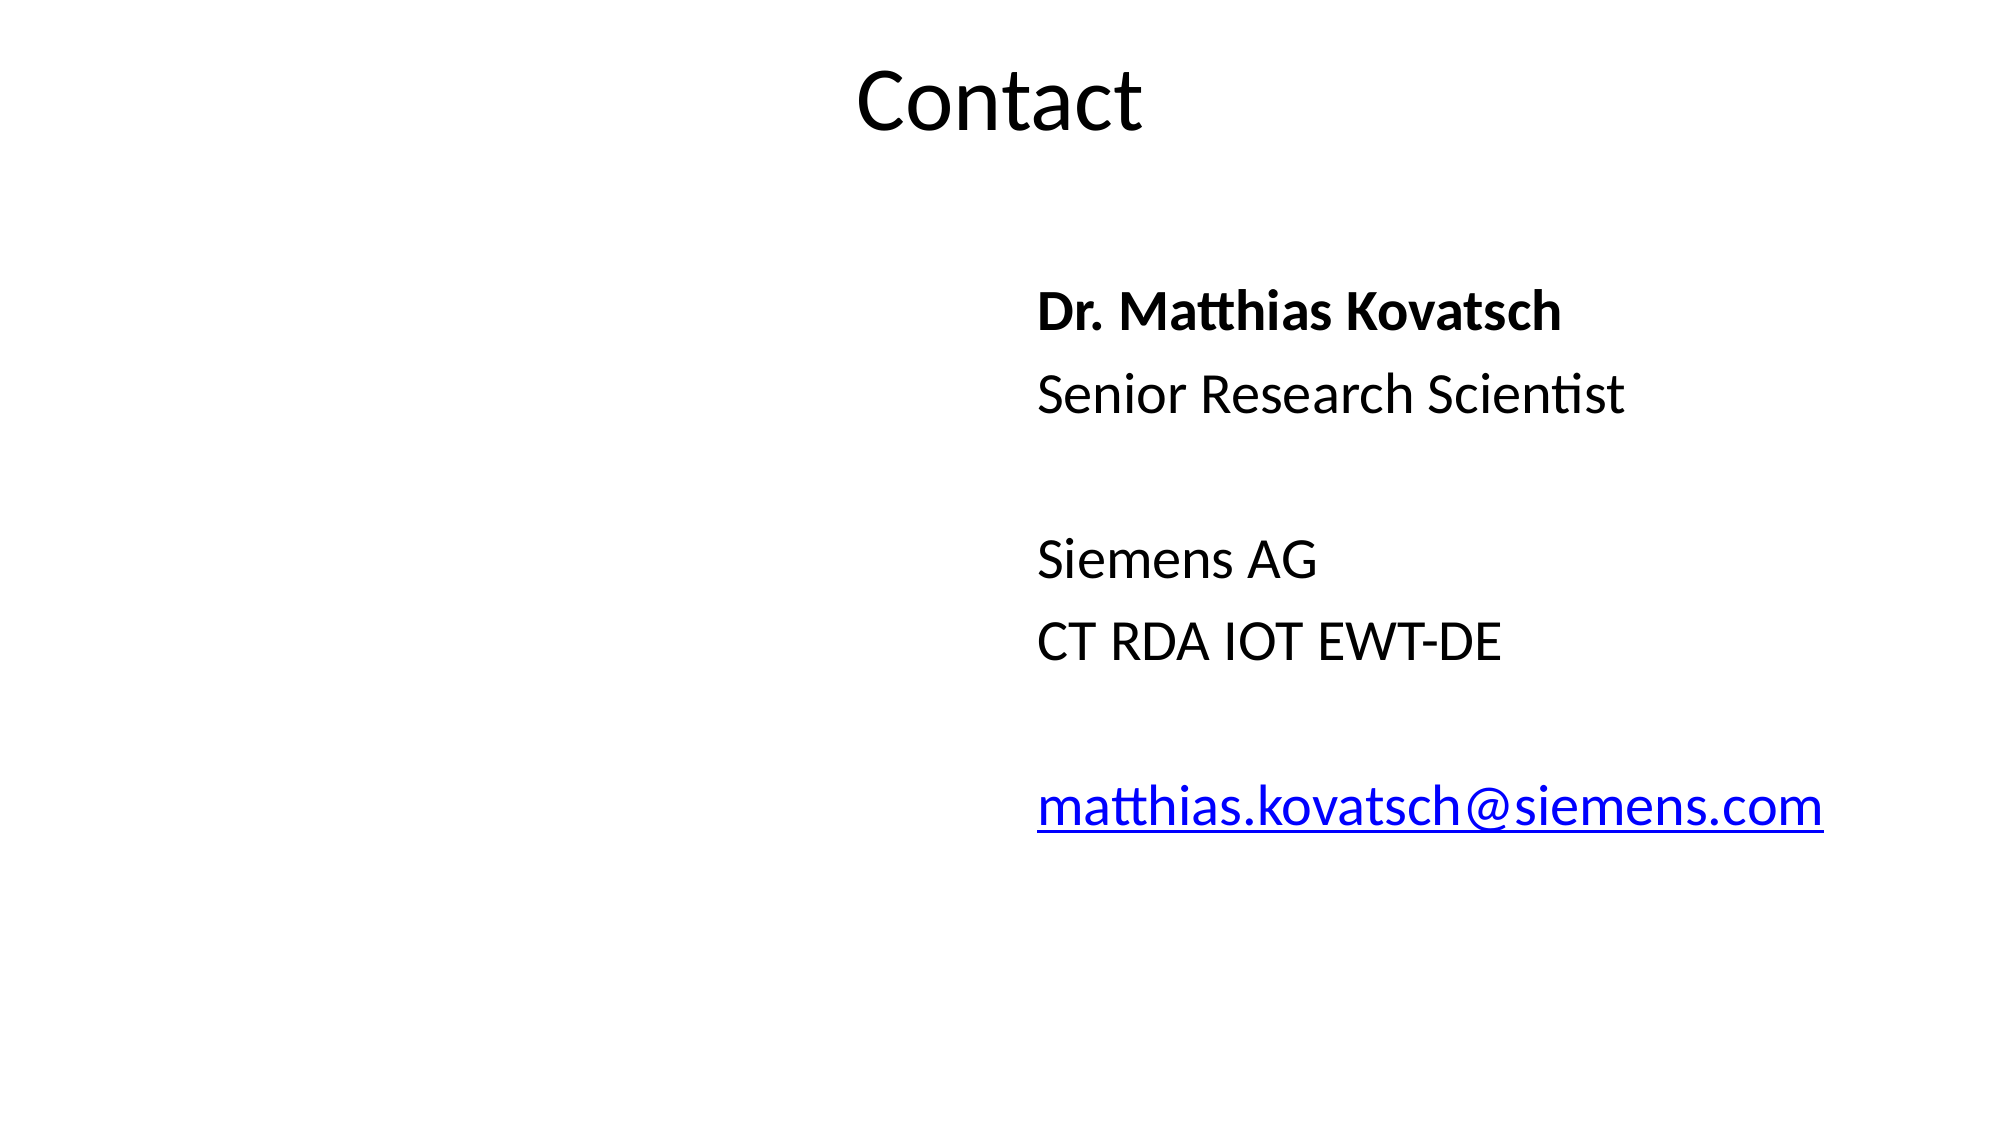

# Contact

Dr. Matthias Kovatsch
Senior Research Scientist

Siemens AG
CT RDA IOT EWT-DE

matthias.kovatsch@siemens.com